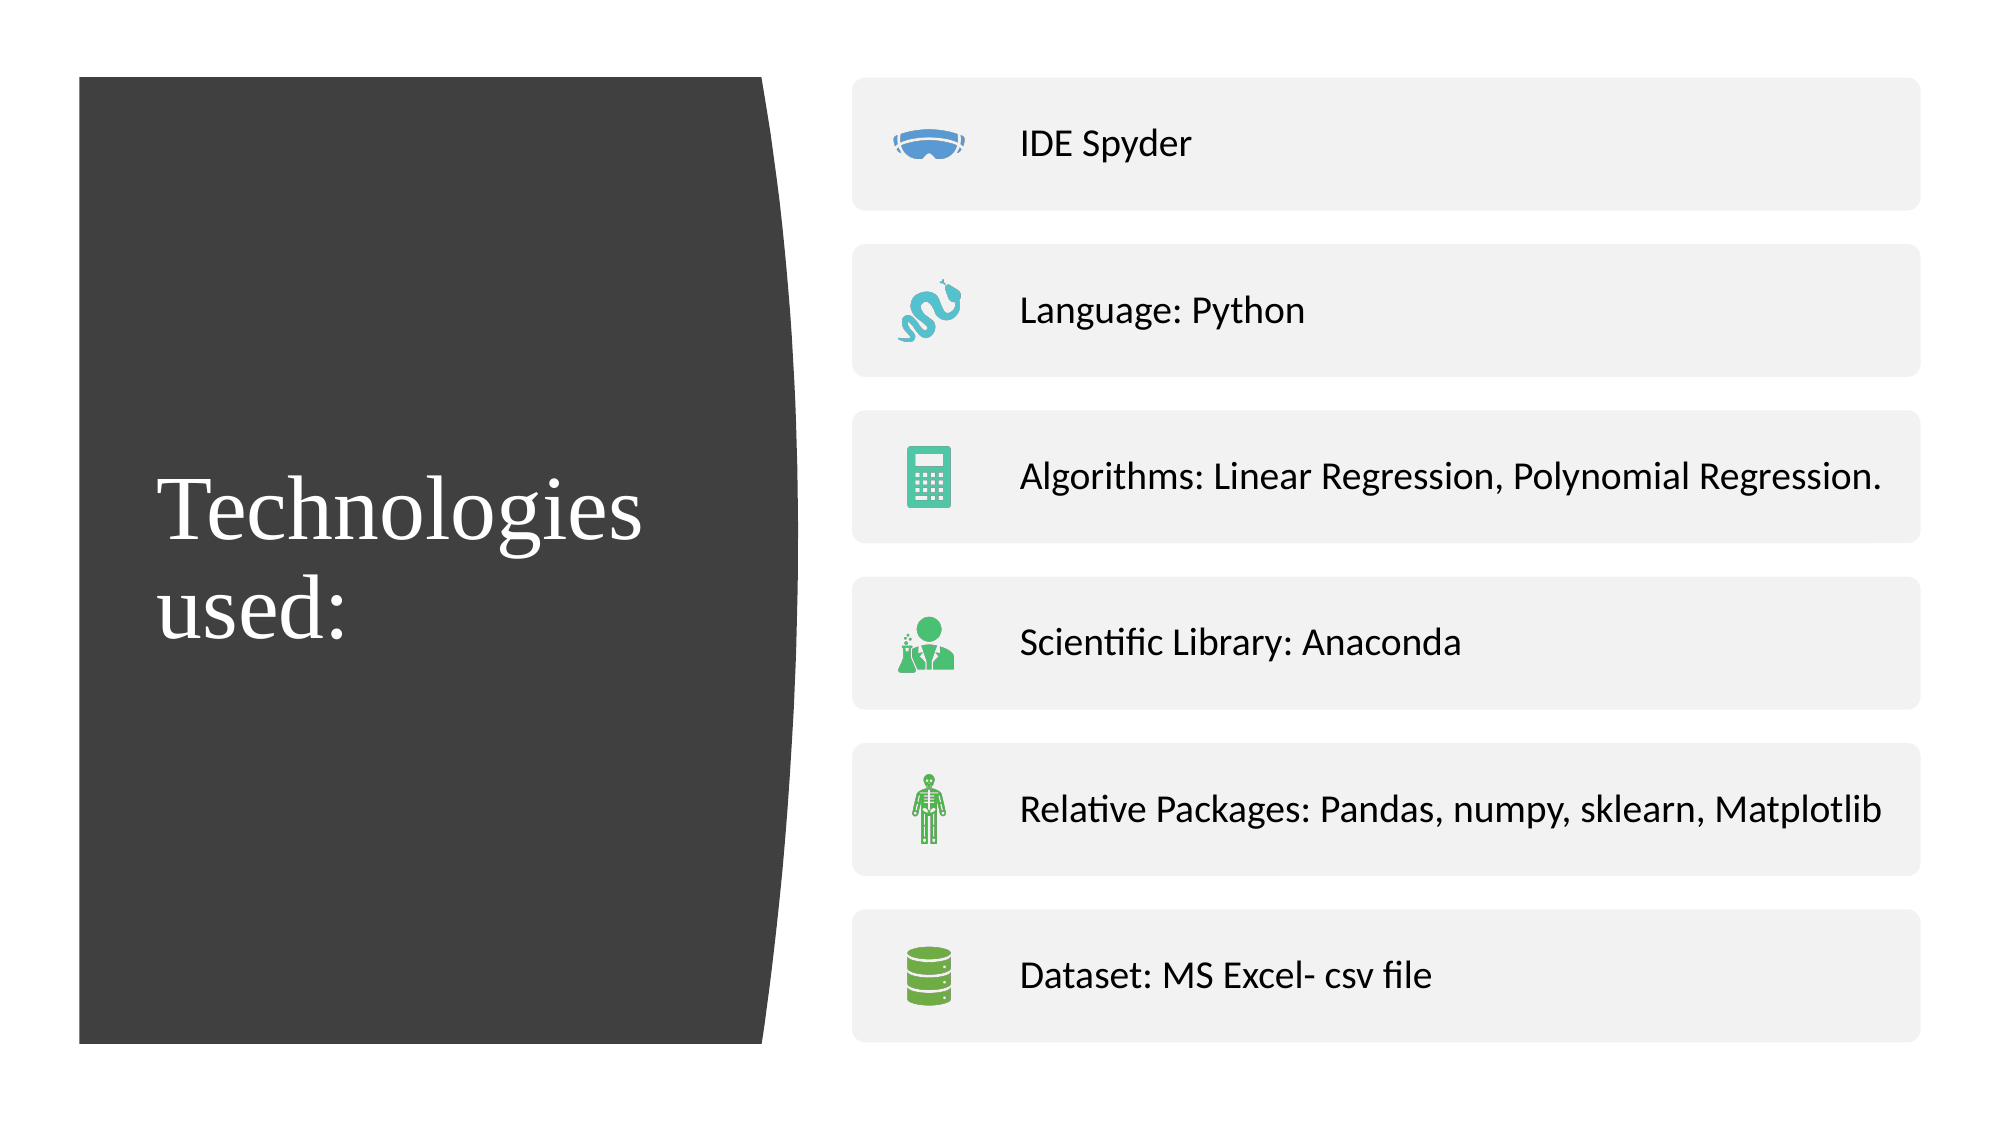

IDE Spyder
Language: Python
Algorithms: Linear Regression, Polynomial Regression.
Scientific Library: Anaconda
Relative Packages: Pandas, numpy, sklearn, Matplotlib
Dataset: MS Excel- csv file

# Technologies used: